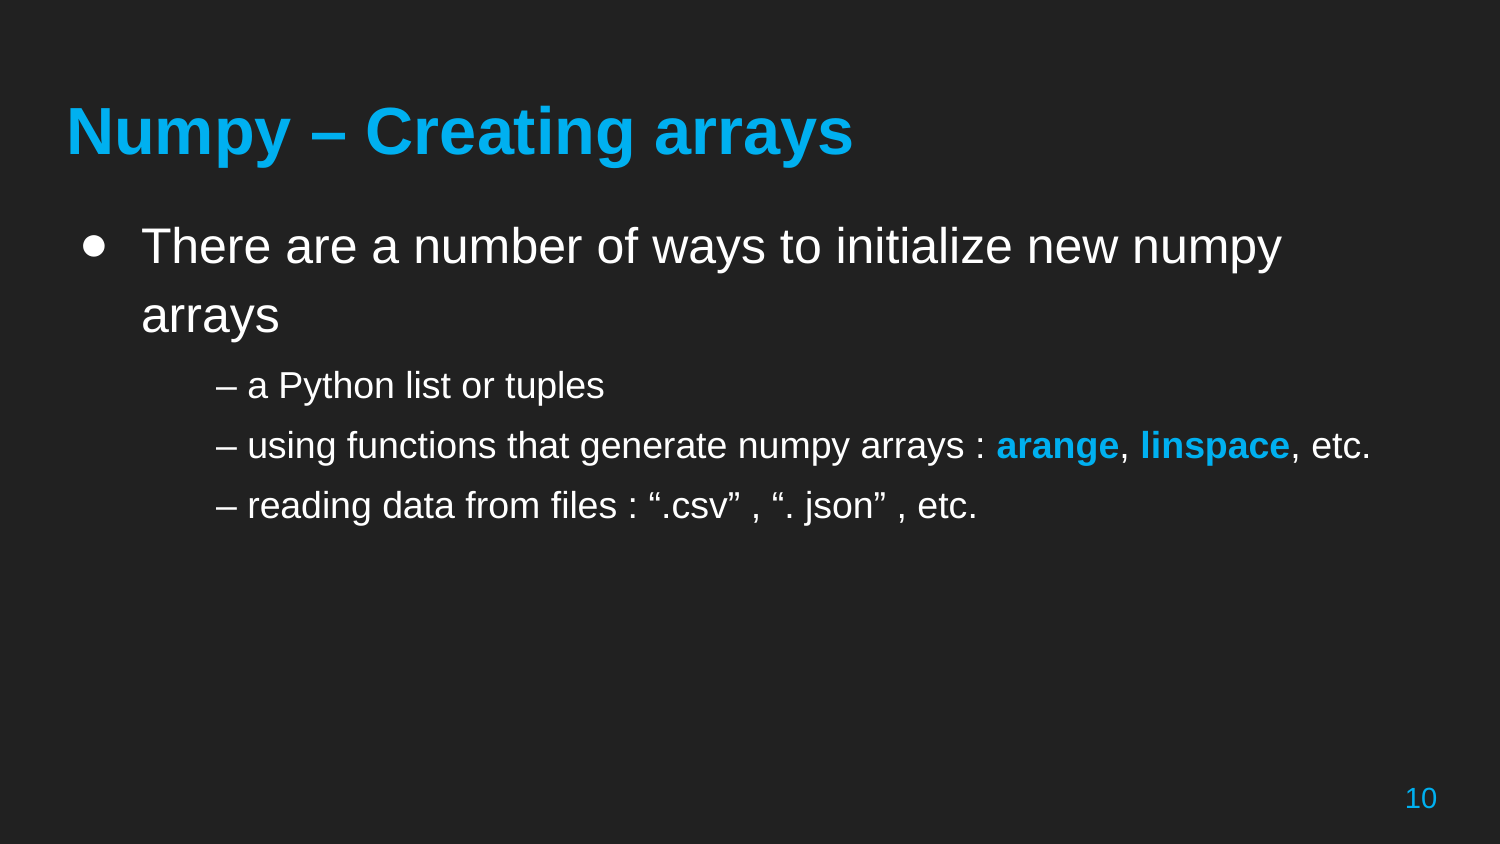

# Numpy – Creating arrays
There are a number of ways to initialize new numpy arrays
– a Python list or tuples
– using functions that generate numpy arrays : arange, linspace, etc.
– reading data from files : “.csv” , “. json” , etc.

 Install  Numpy
Import Numpy

10